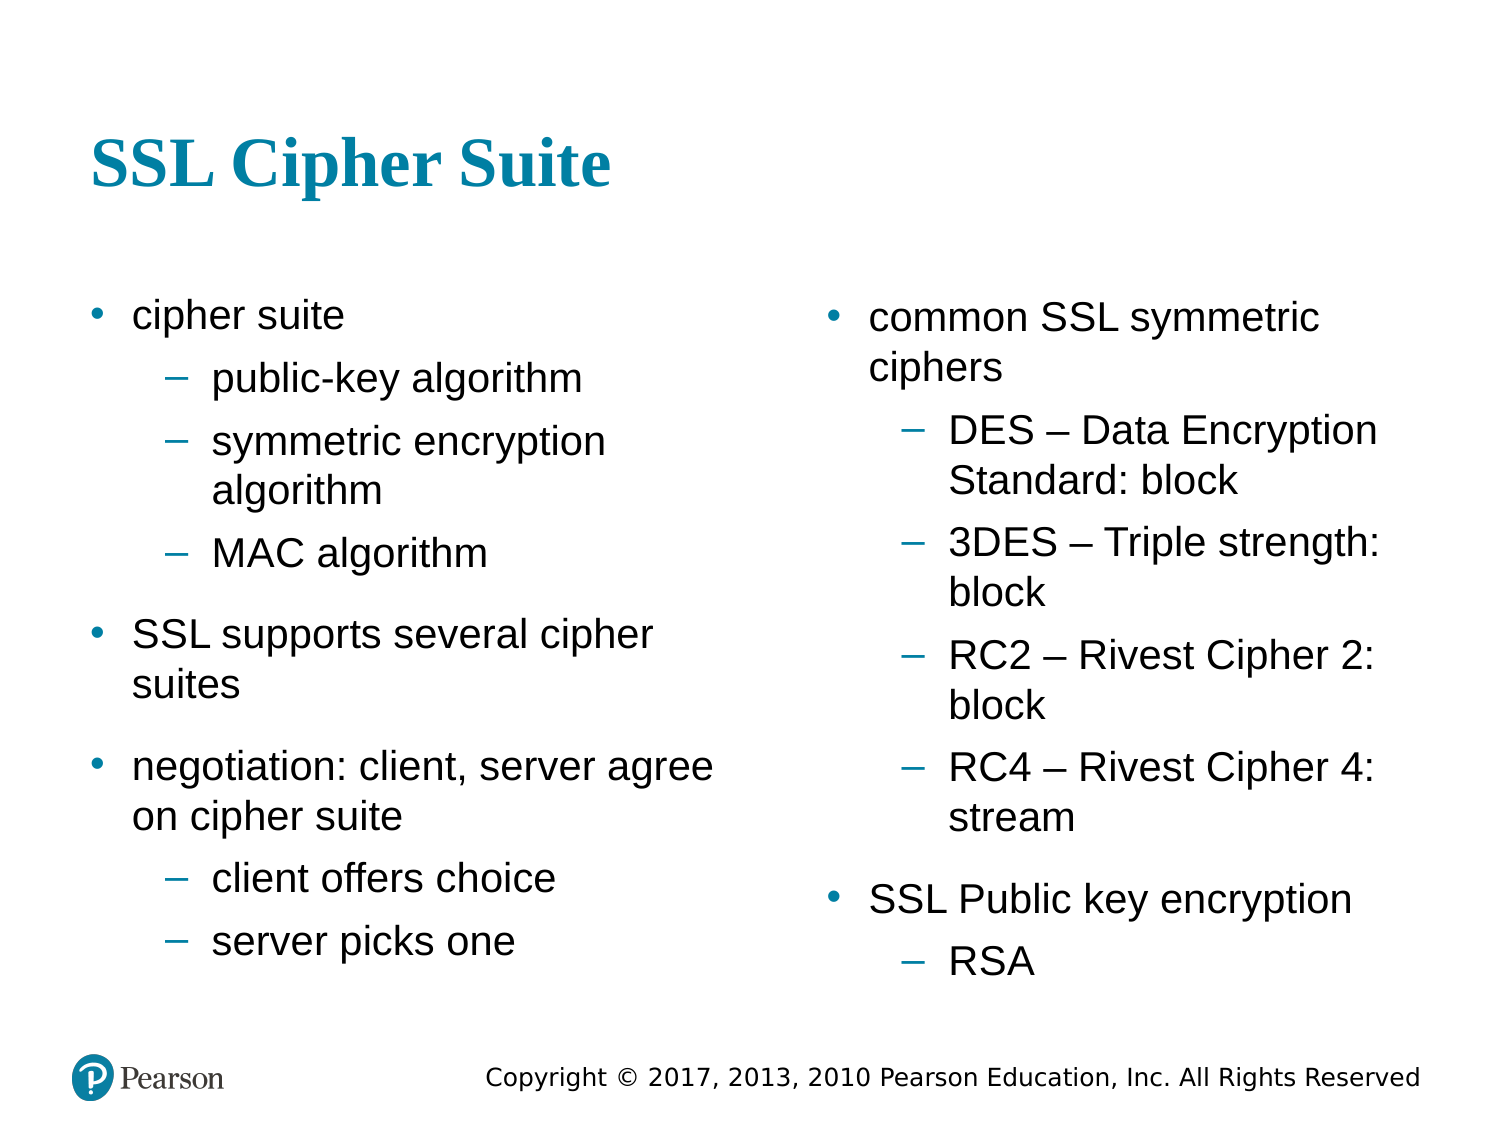

# S S L Cipher Suite
cipher suite
public-key algorithm
symmetric encryption algorithm
M A C algorithm
S S L supports several cipher suites
negotiation: client, server agree on cipher suite
client offers choice
server picks one
common S S L symmetric ciphers
D E S – Data Encryption Standard: block
3D E S – Triple strength: block
RC2 – Rivest Cipher 2: block
RC4 – Rivest Cipher 4: stream
S S L Public key encryption
R S A